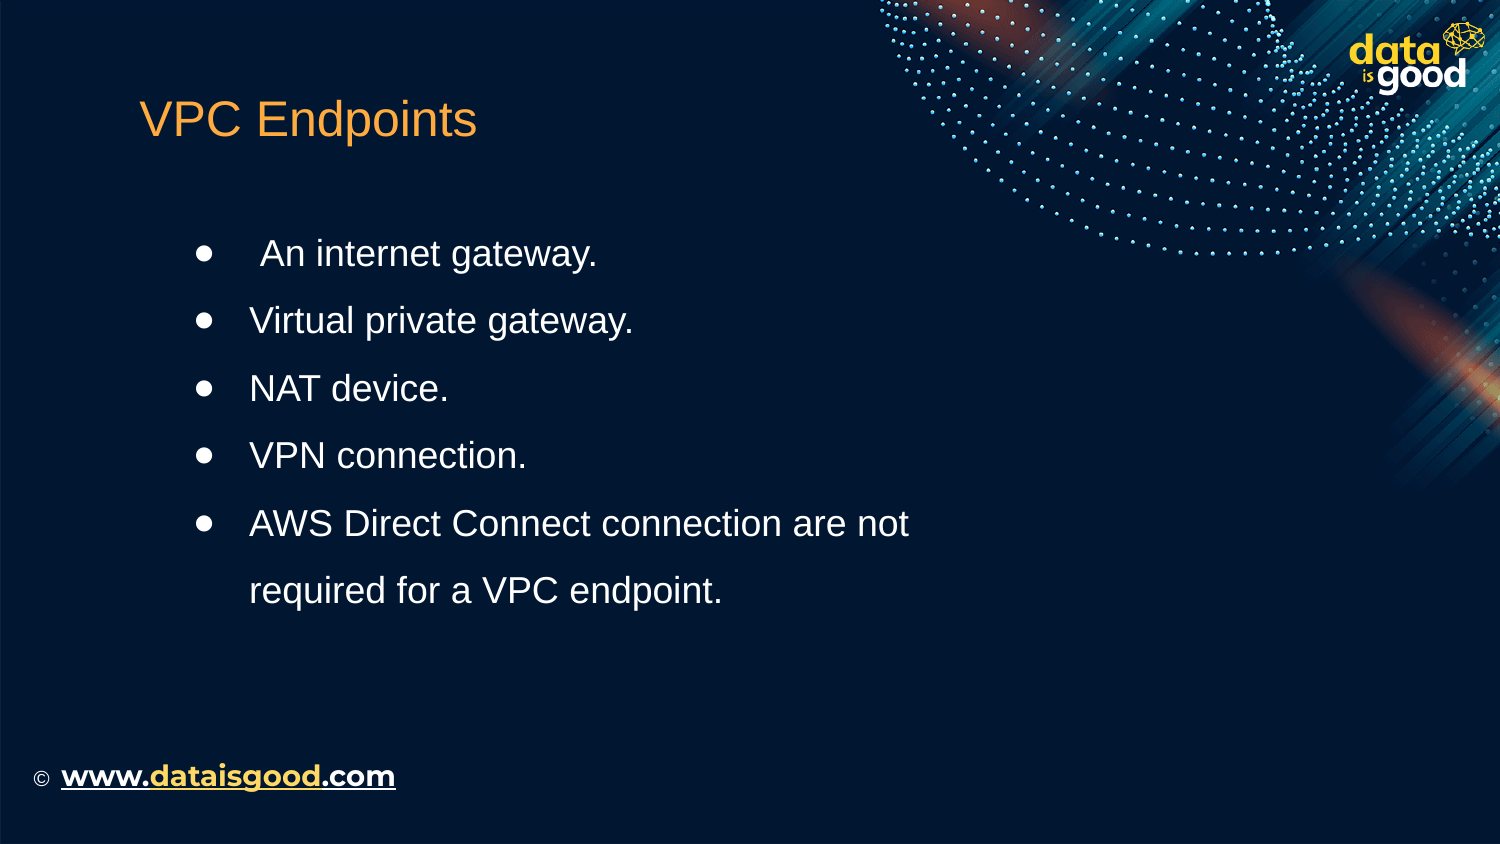

# VPC Endpoints
 An internet gateway.
Virtual private gateway.
NAT device.
VPN connection.
AWS Direct Connect connection are not required for a VPC endpoint.